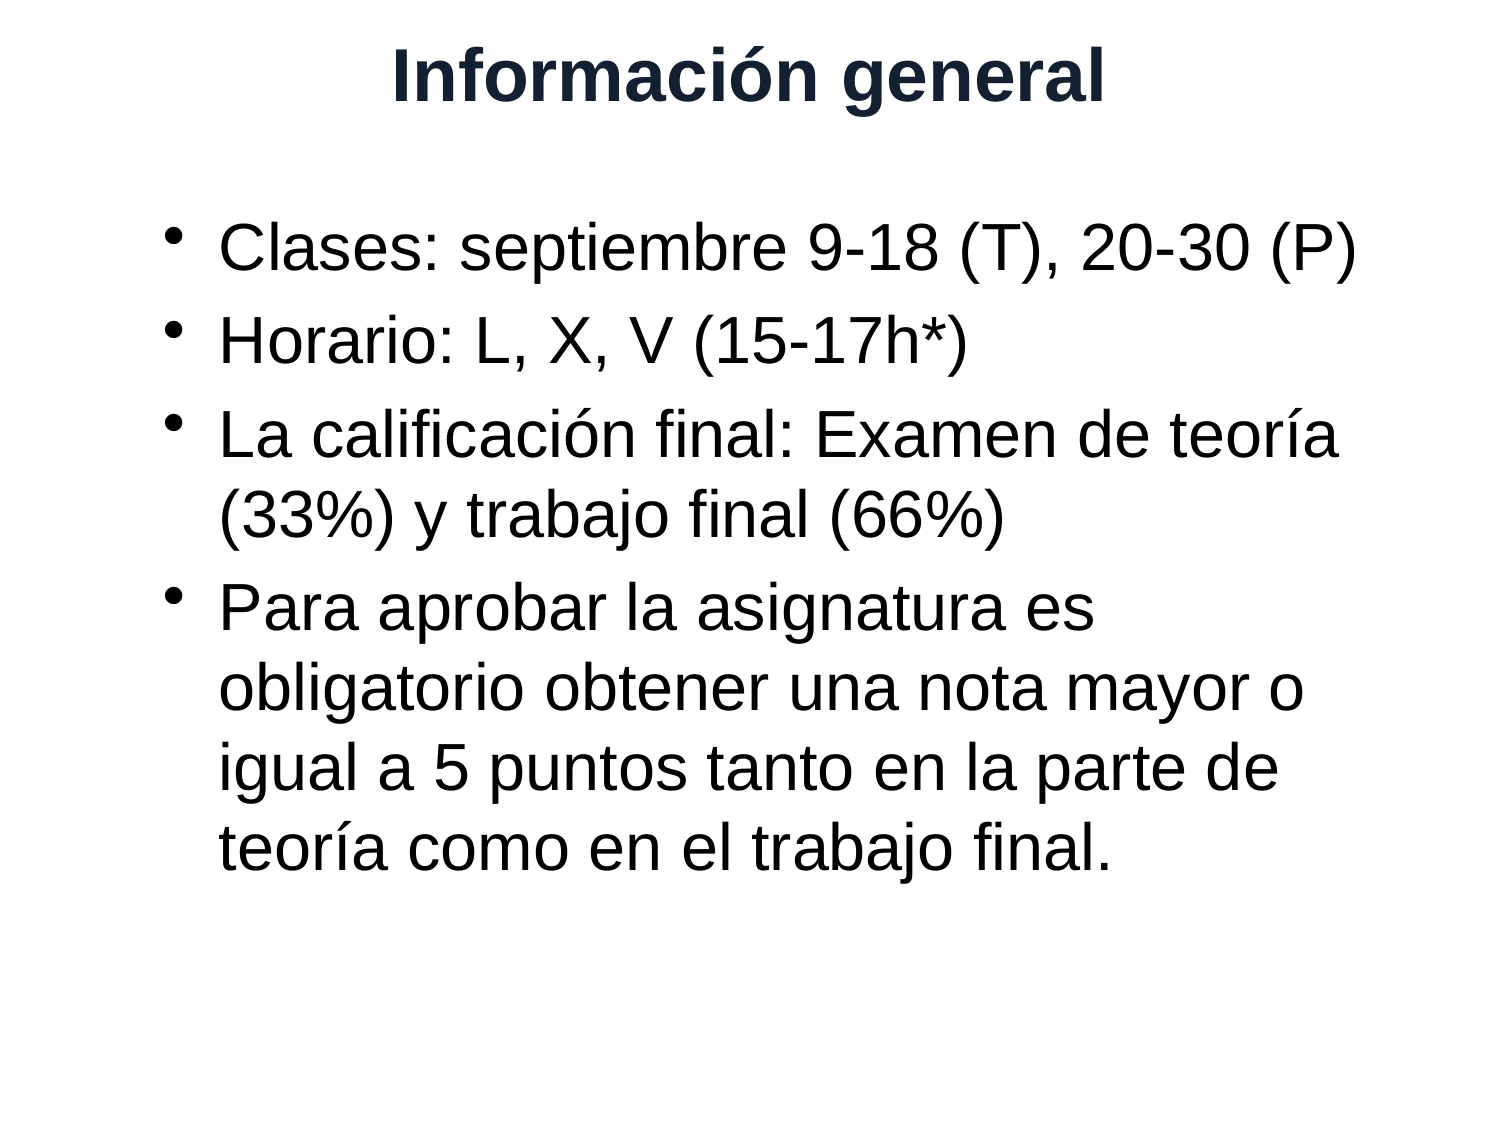

Información general
Clases: septiembre 9-18 (T), 20-30 (P)
Horario: L, X, V (15-17h*)
La calificación final: Examen de teoría (33%) y trabajo final (66%)
Para aprobar la asignatura es obligatorio obtener una nota mayor o igual a 5 puntos tanto en la parte de teoría como en el trabajo final.